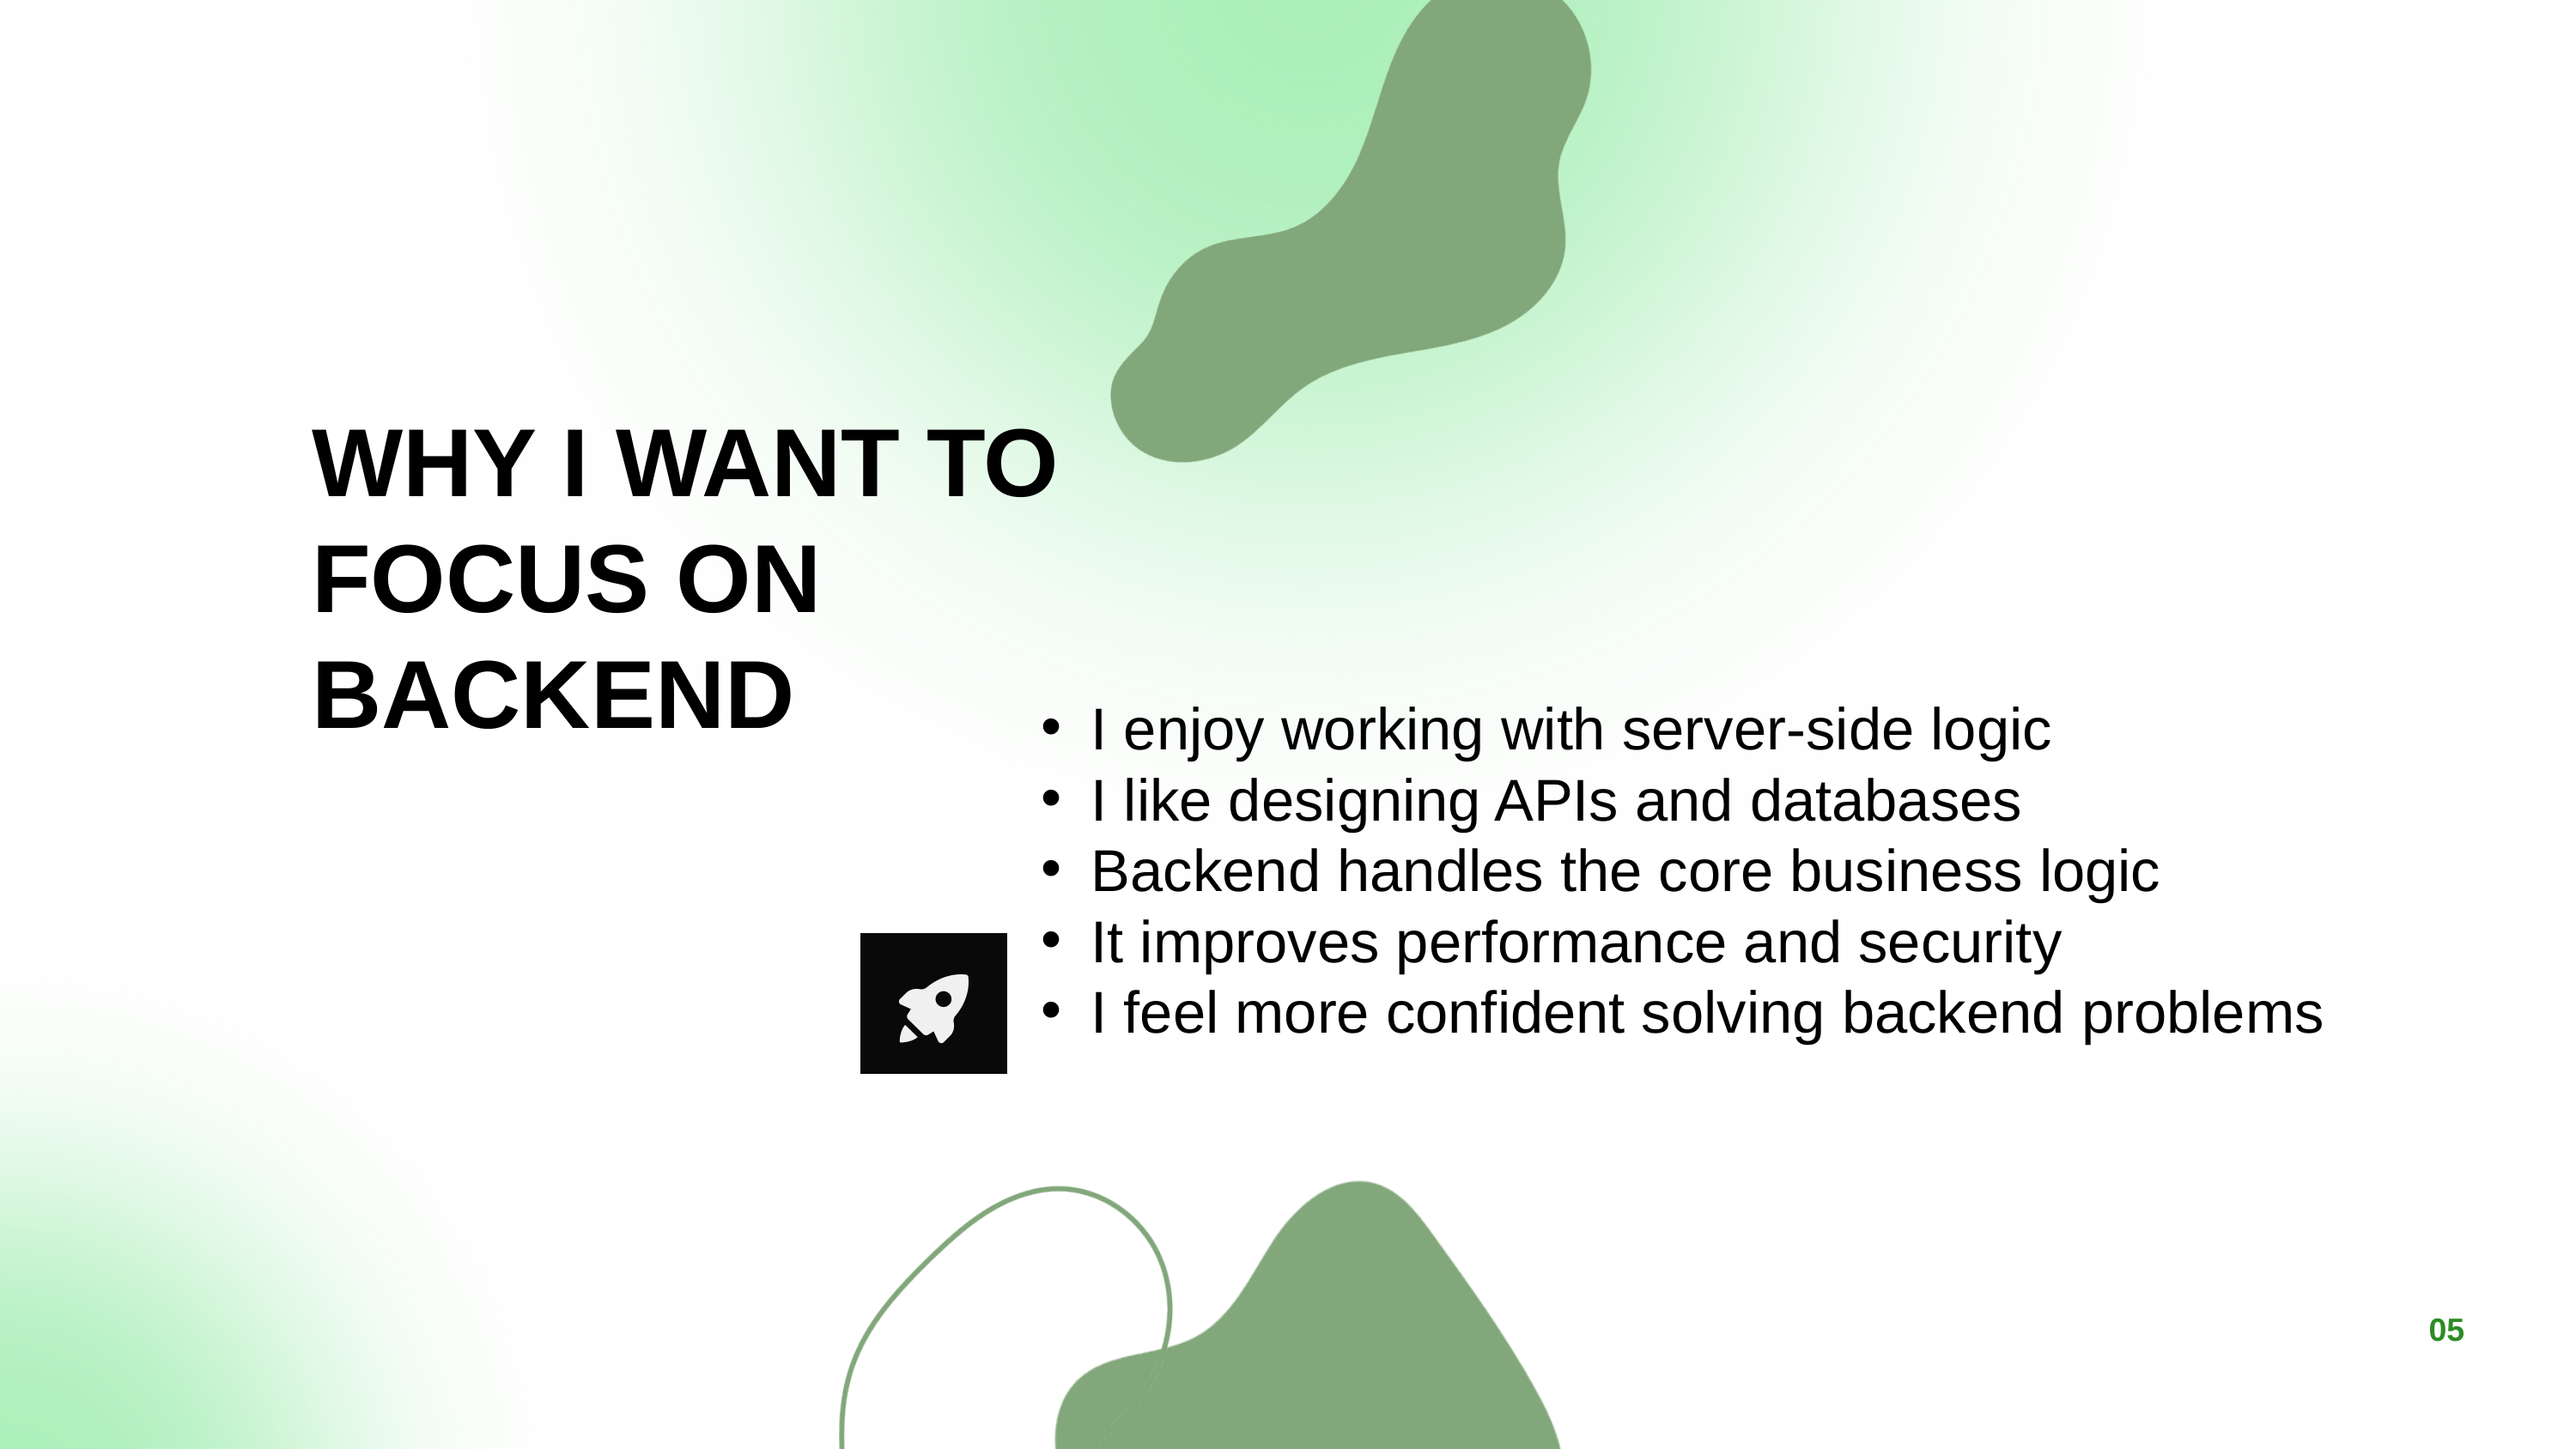

WHY I WANT TO FOCUS ON BACKEND
I enjoy working with server-side logic
I like designing APIs and databases
Backend handles the core business logic
It improves performance and security
I feel more confident solving backend problems

05